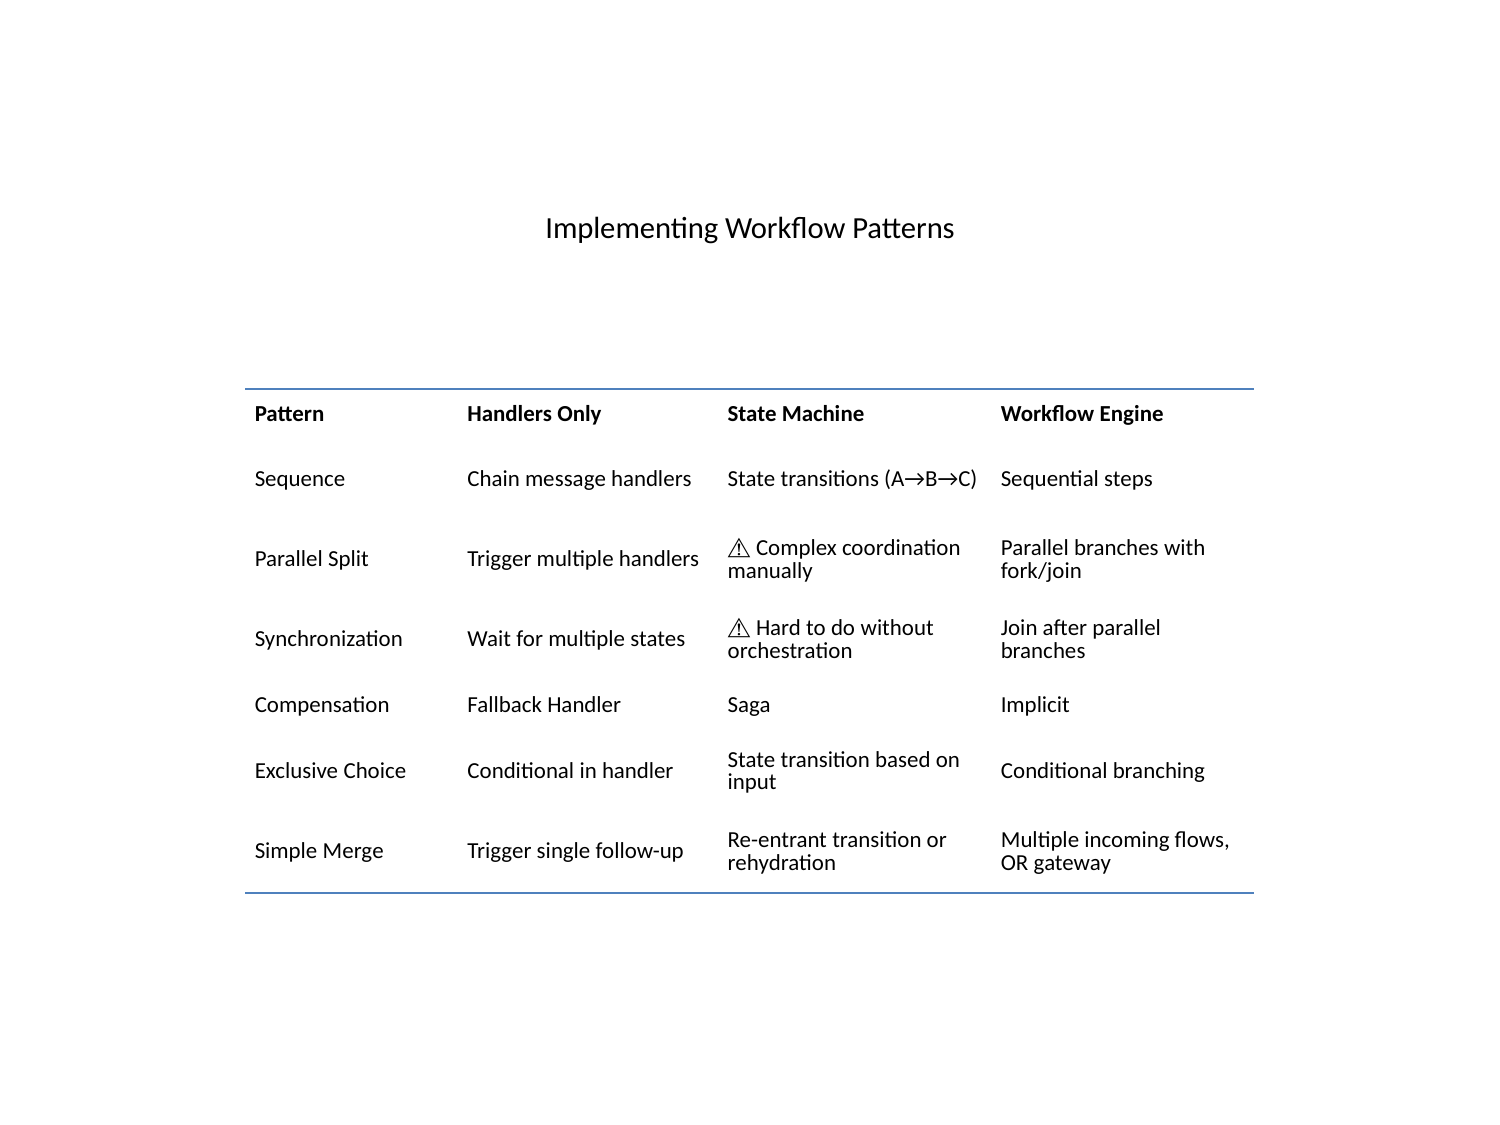

# Implementing Workflow Patterns
| Pattern | Handlers Only | State Machine | Workflow Engine |
| --- | --- | --- | --- |
| Sequence | Chain message handlers | State transitions (A→B→C) | Sequential steps |
| Parallel Split | Trigger multiple handlers | ⚠️ Complex coordination manually | Parallel branches with fork/join |
| Synchronization | Wait for multiple states | ⚠️ Hard to do without orchestration | Join after parallel branches |
| Compensation | Fallback Handler | Saga | Implicit |
| Exclusive Choice | Conditional in handler | State transition based on input | Conditional branching |
| Simple Merge | Trigger single follow-up | Re-entrant transition or rehydration | Multiple incoming flows, OR gateway |